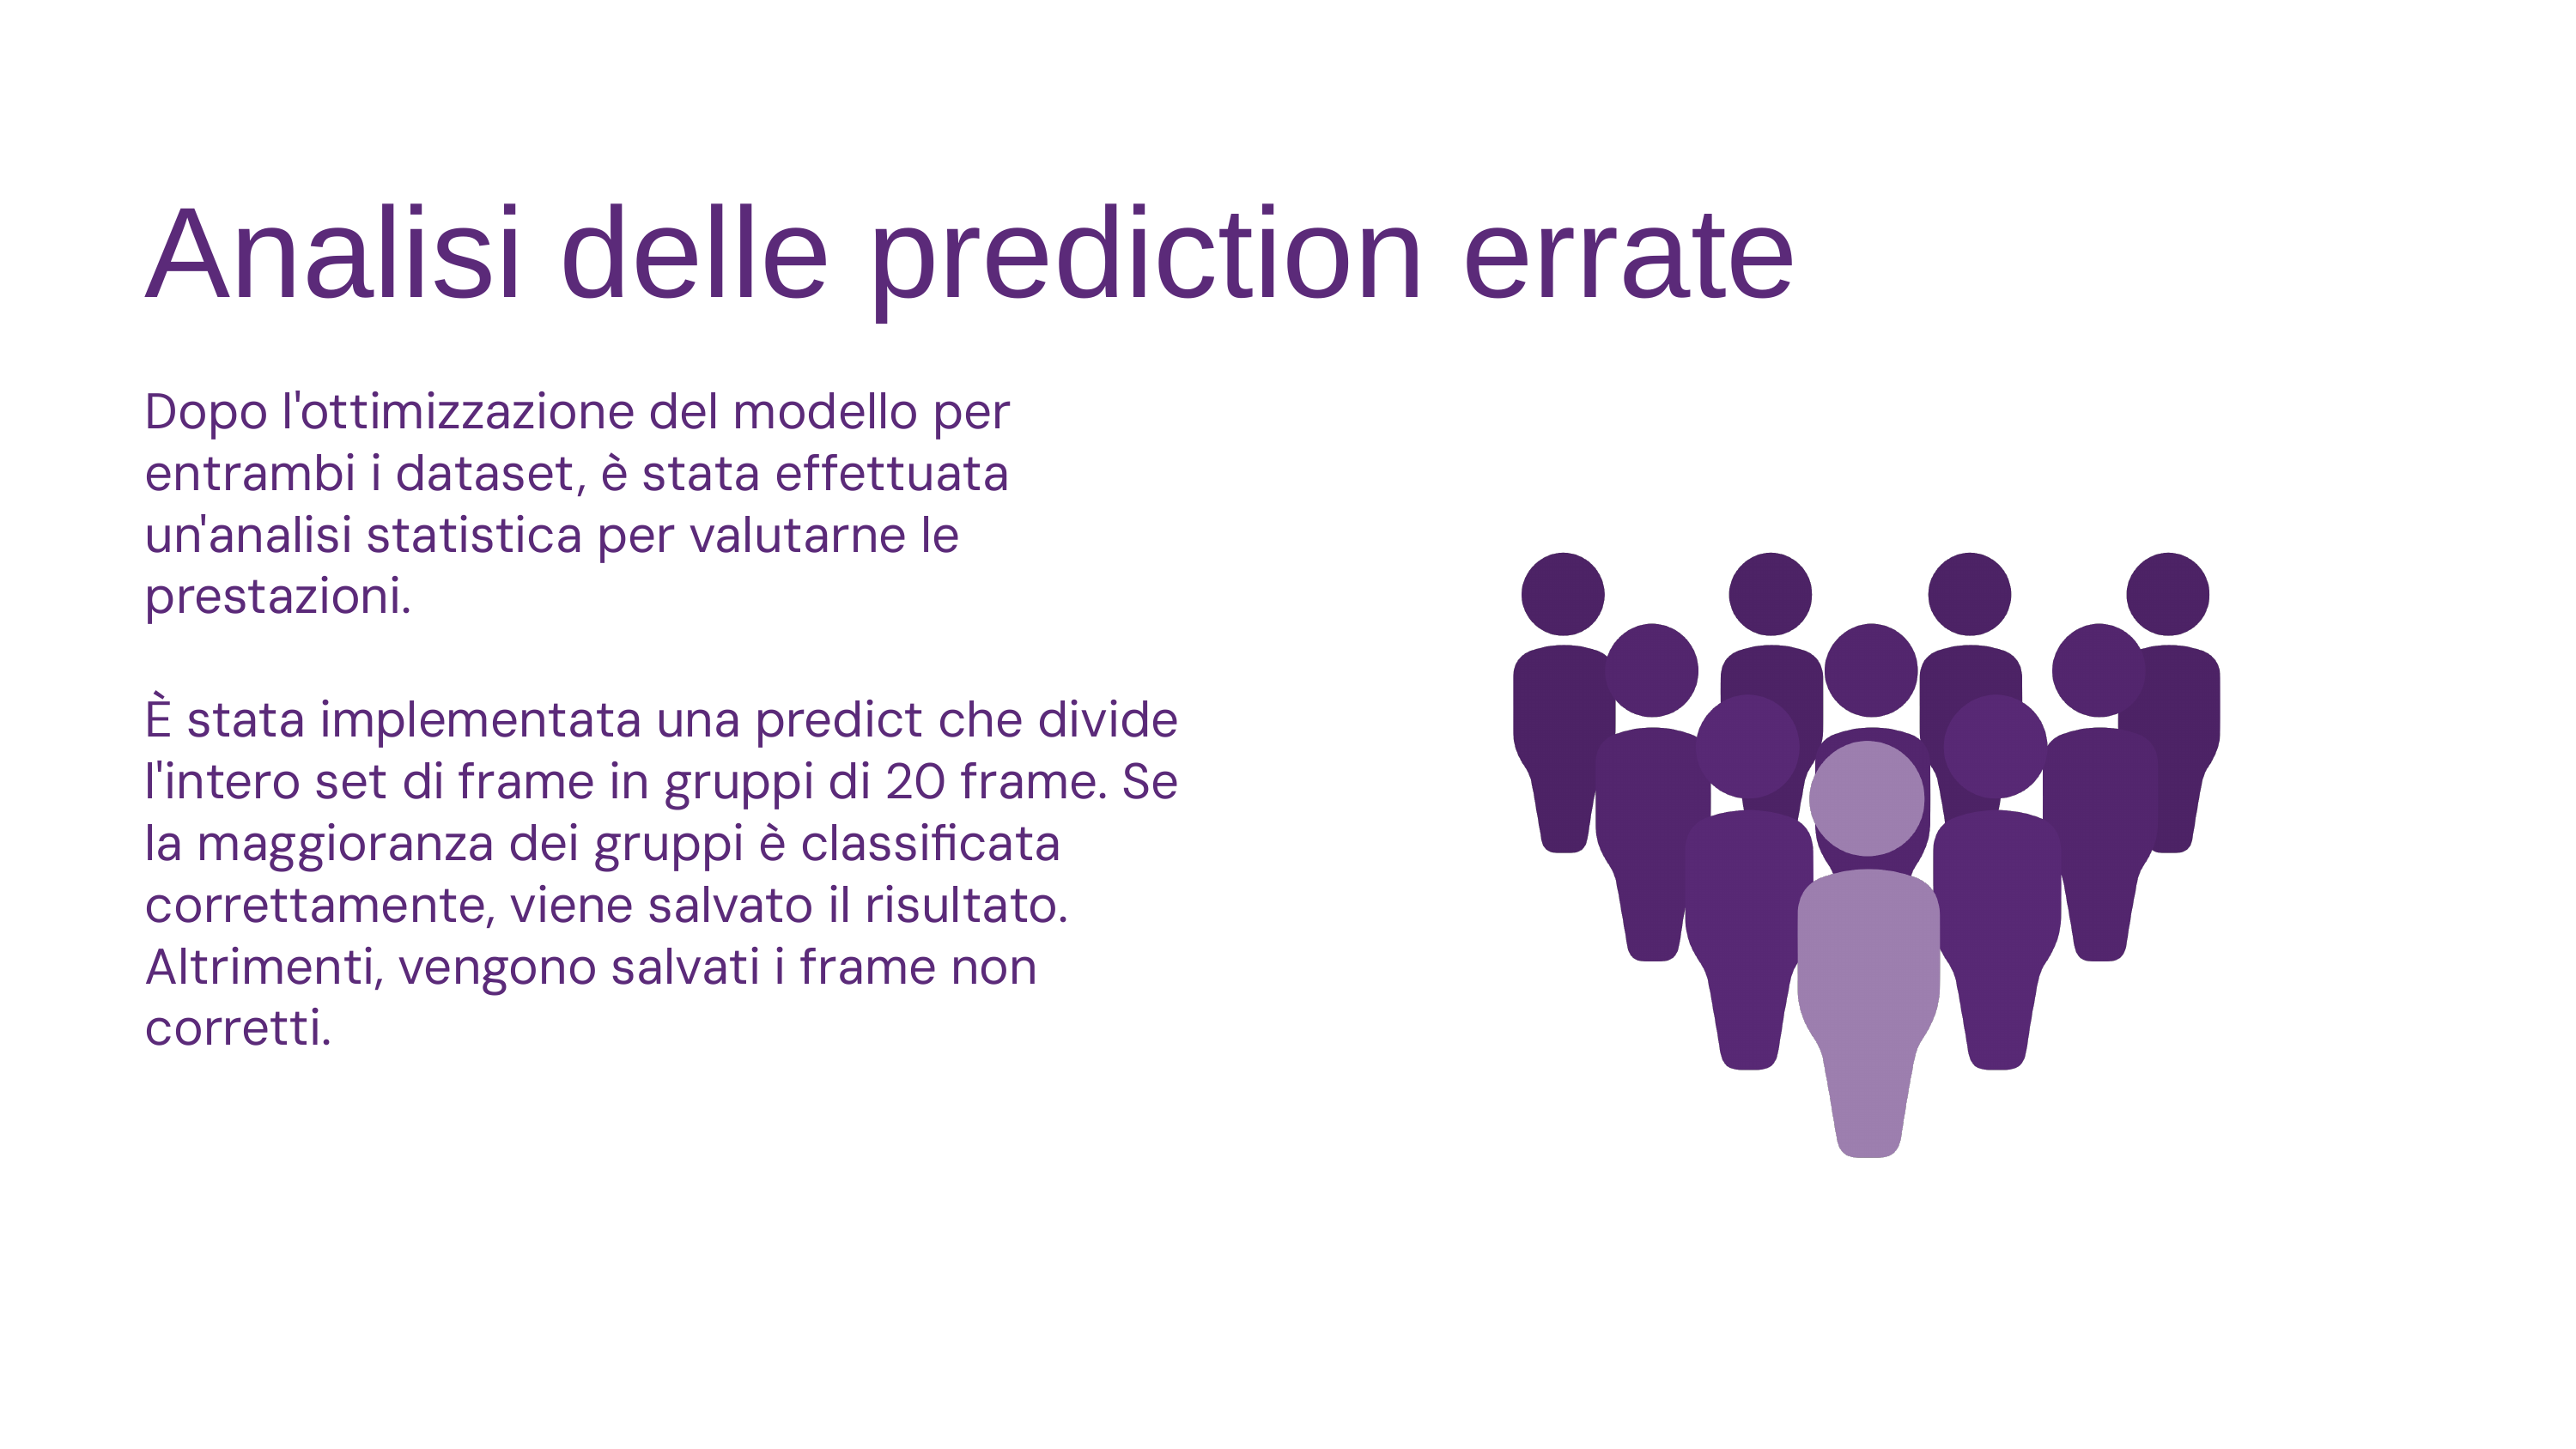

Analisi delle prediction errate
Dopo l'ottimizzazione del modello per entrambi i dataset, è stata effettuata un'analisi statistica per valutarne le prestazioni.

È stata implementata una predict che divide l'intero set di frame in gruppi di 20 frame. Se la maggioranza dei gruppi è classificata correttamente, viene salvato il risultato. Altrimenti, vengono salvati i frame non corretti.